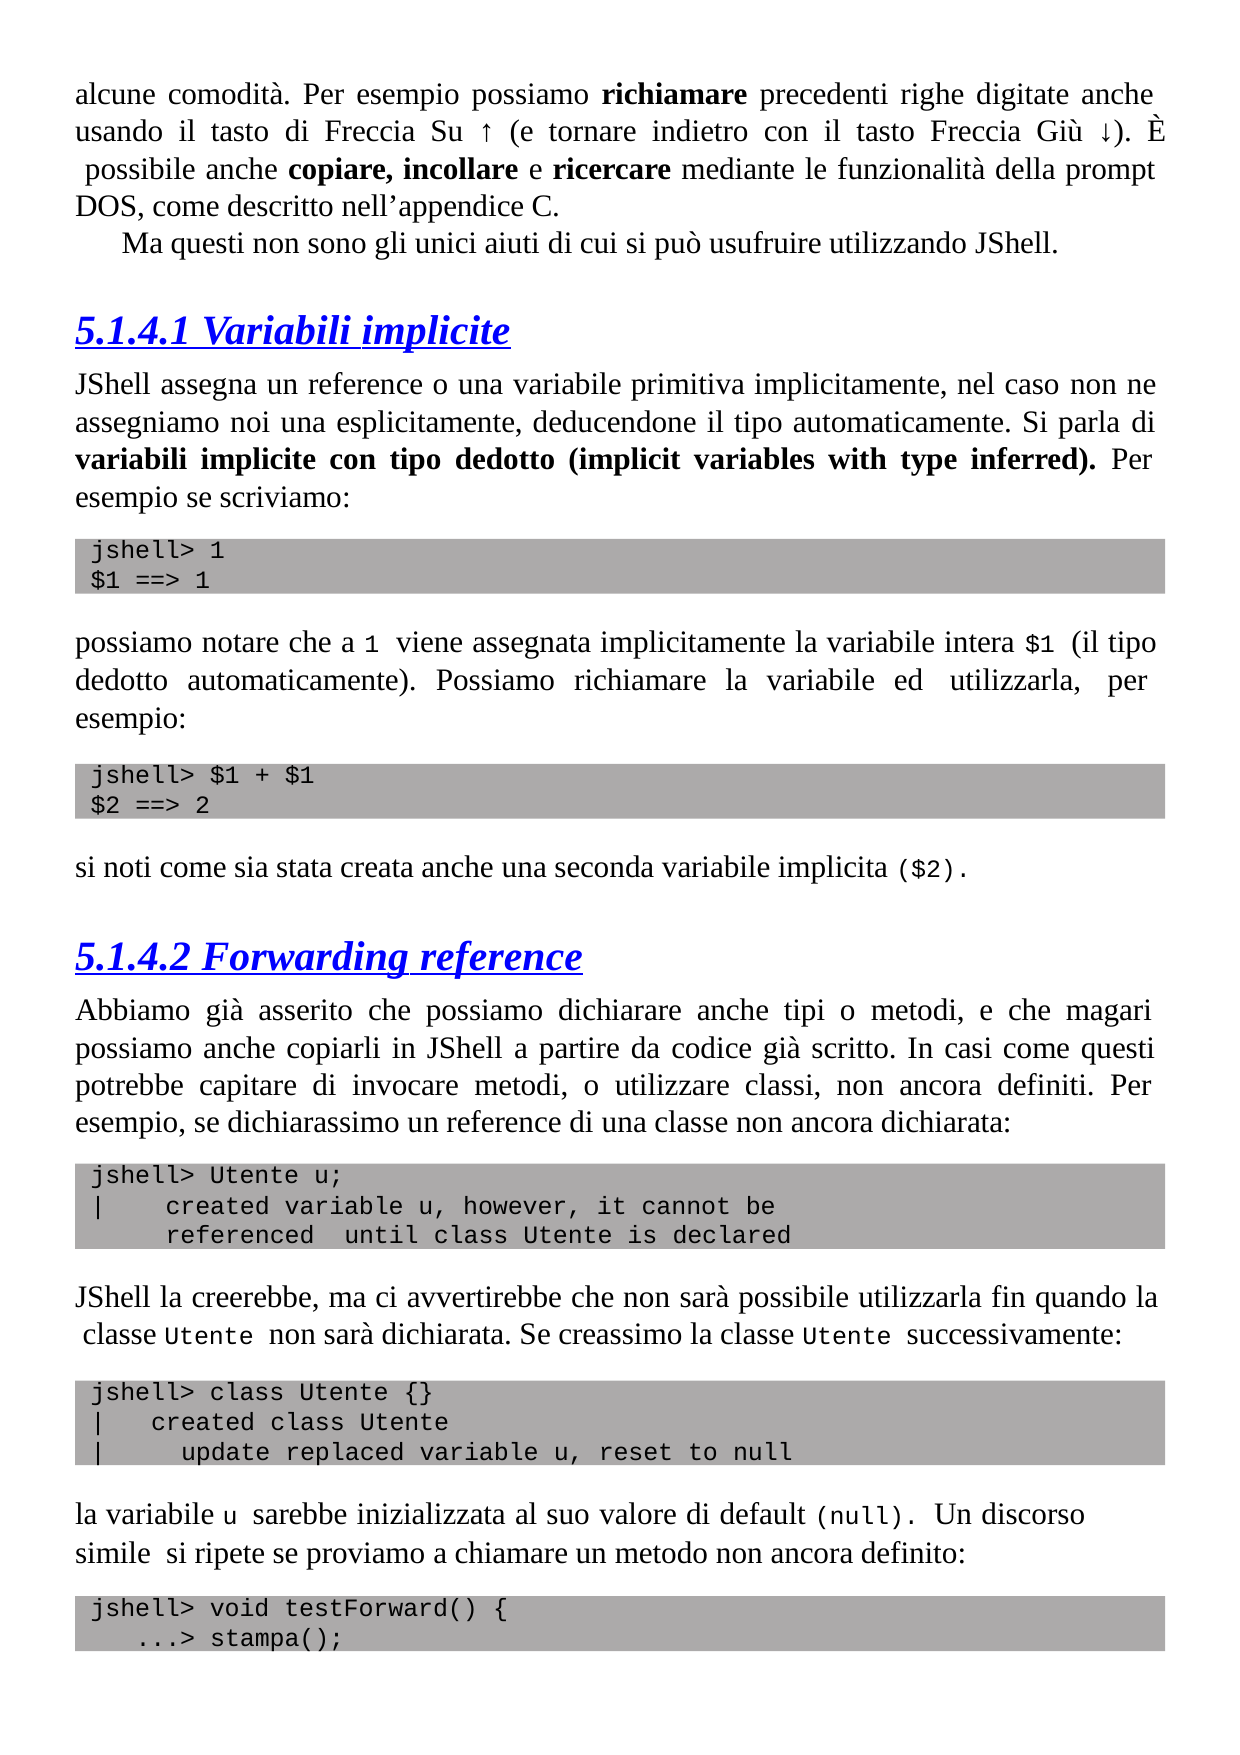

alcune comodità. Per esempio possiamo richiamare precedenti righe digitate anche  usando il tasto di Freccia Su ↑ (e tornare indietro con il tasto Freccia Giù ↓). È  possibile anche copiare, incollare e ricercare mediante le funzionalità della prompt  DOS, come descritto nell’appendice C.
Ma questi non sono gli unici aiuti di cui si può usufruire utilizzando JShell.

5.1.4.1 Variabili implicite
JShell assegna un reference o una variabile primitiva implicitamente, nel caso non ne  assegniamo noi una esplicitamente, deducendone il tipo automaticamente. Si parla di  variabili implicite con tipo dedotto (implicit variables with type inferred). Per  esempio se scriviamo:
jshell> 1
$1 ==> 1
possiamo notare che a 1 viene assegnata implicitamente la variabile intera $1 (il tipo  dedotto automaticamente). Possiamo richiamare la variabile ed utilizzarla, per  esempio:
jshell> $1 + $1
$2 ==> 2
si noti come sia stata creata anche una seconda variabile implicita ($2).

5.1.4.2 Forwarding reference
Abbiamo già asserito che possiamo dichiarare anche tipi o metodi, e che magari  possiamo anche copiarli in JShell a partire da codice già scritto. In casi come questi  potrebbe capitare di invocare metodi, o utilizzare classi, non ancora definiti. Per  esempio, se dichiarassimo un reference di una classe non ancora dichiarata:
jshell> Utente u;
|	created variable u, however, it cannot be referenced  until class Utente is declared
JShell la creerebbe, ma ci avvertirebbe che non sarà possibile utilizzarla fin quando la  classe Utente non sarà dichiarata. Se creassimo la classe Utente successivamente:
jshell> class Utente {}
|	created class Utente
|	update replaced variable u, reset to null
la variabile u sarebbe inizializzata al suo valore di default (null). Un discorso simile  si ripete se proviamo a chiamare un metodo non ancora definito:
jshell> void testForward() {
...> stampa();